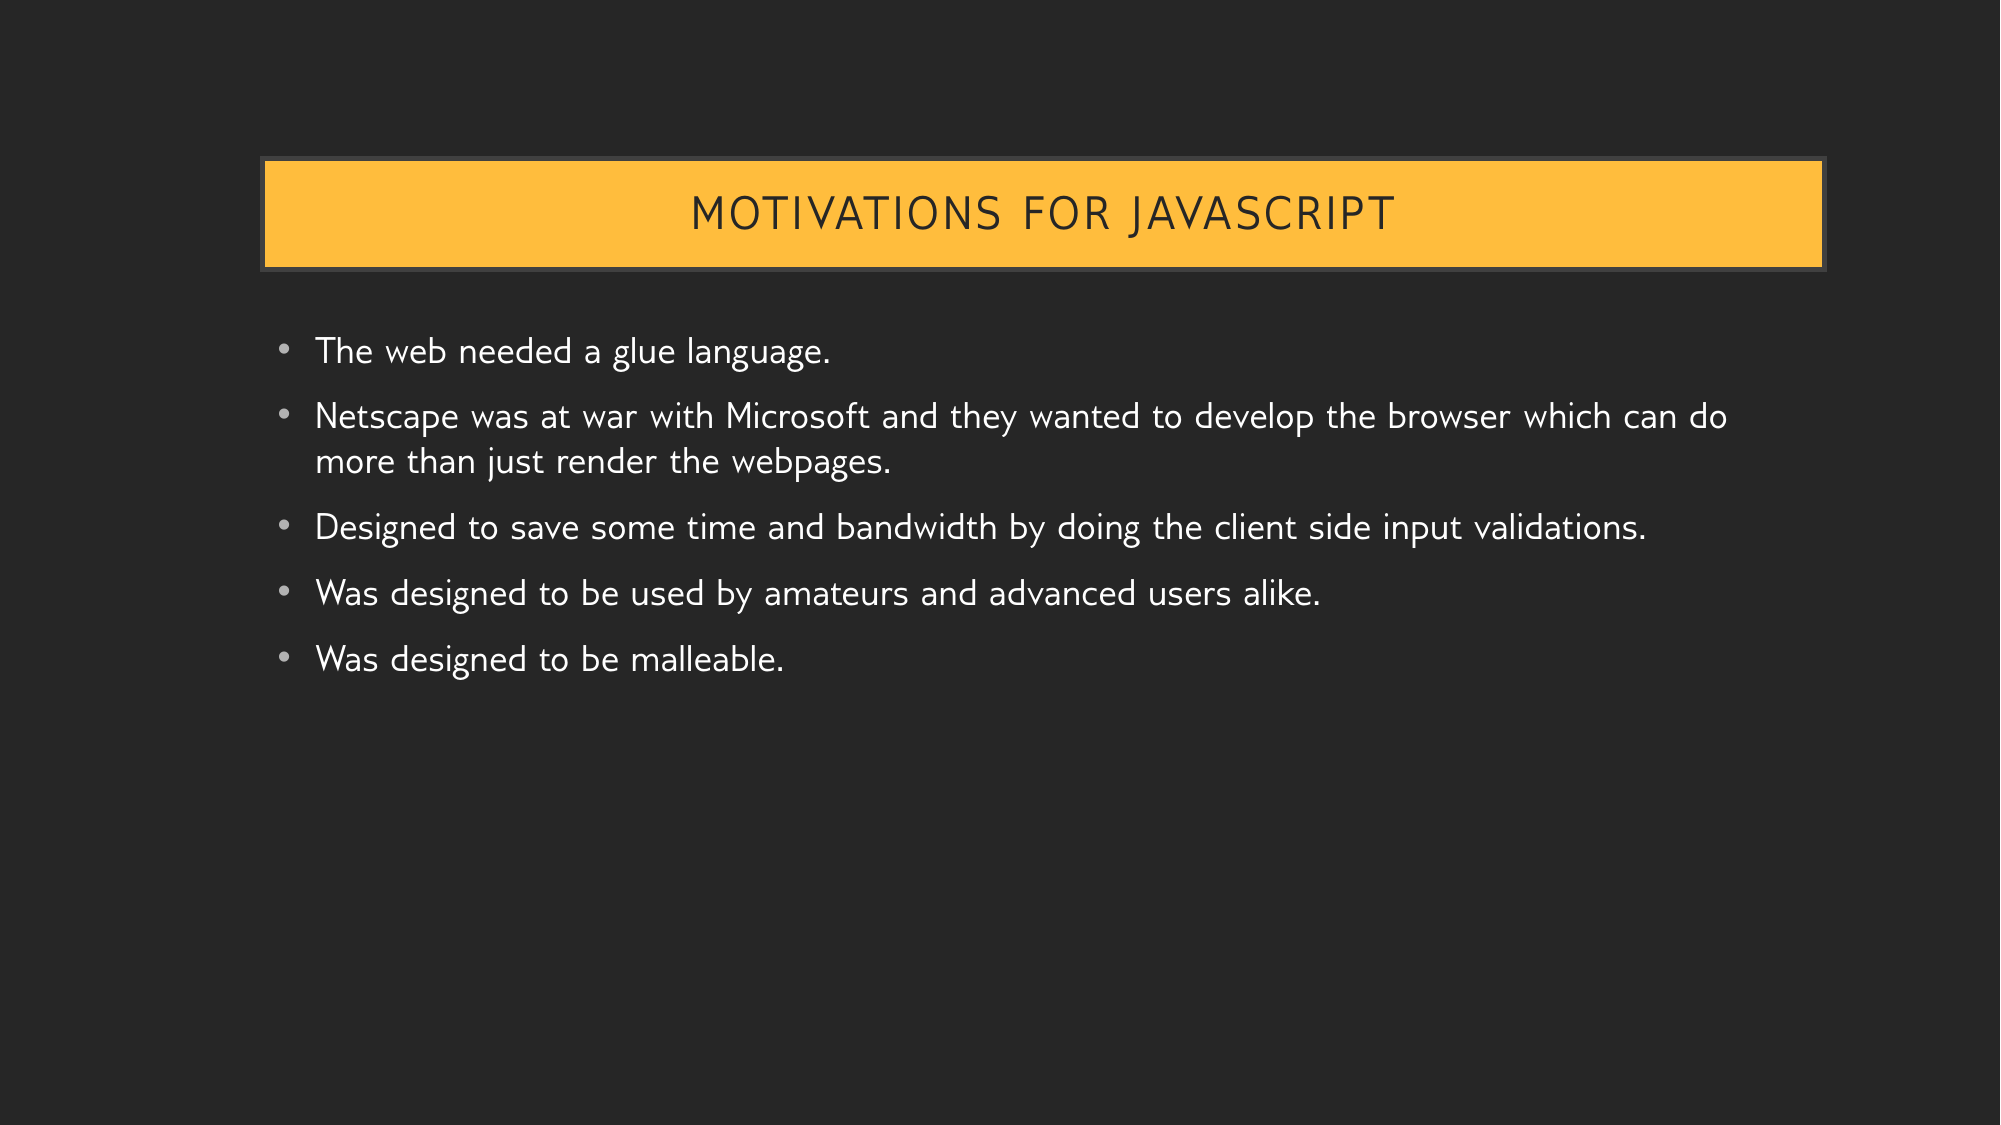

# Motivations For JavaScript
The web needed a glue language.
Netscape was at war with Microsoft and they wanted to develop the browser which can do more than just render the webpages.
Designed to save some time and bandwidth by doing the client side input validations.
Was designed to be used by amateurs and advanced users alike.
Was designed to be malleable.